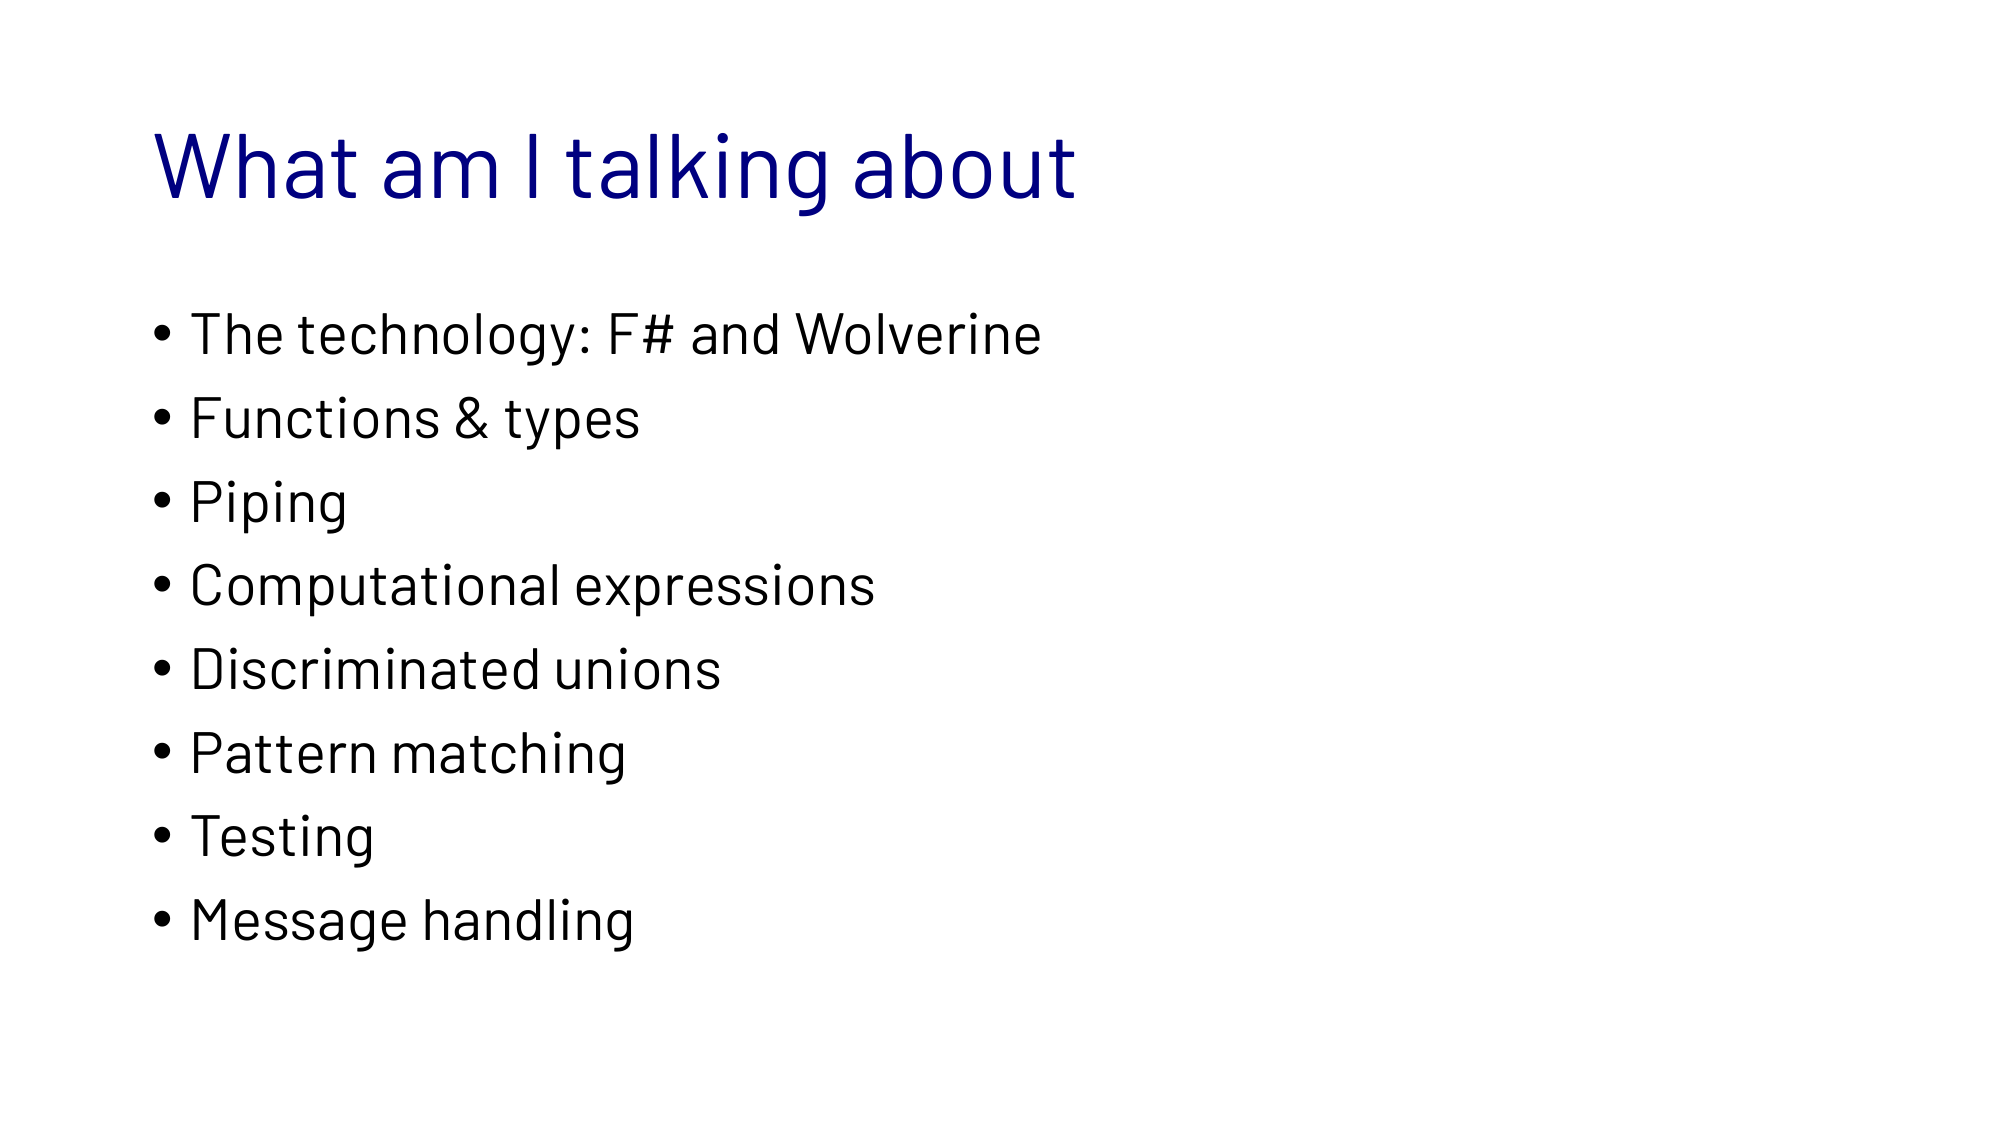

# What am I talking about
The technology: F# and Wolverine
Functions & types
Piping
Computational expressions
Discriminated unions
Pattern matching
Testing
Message handling